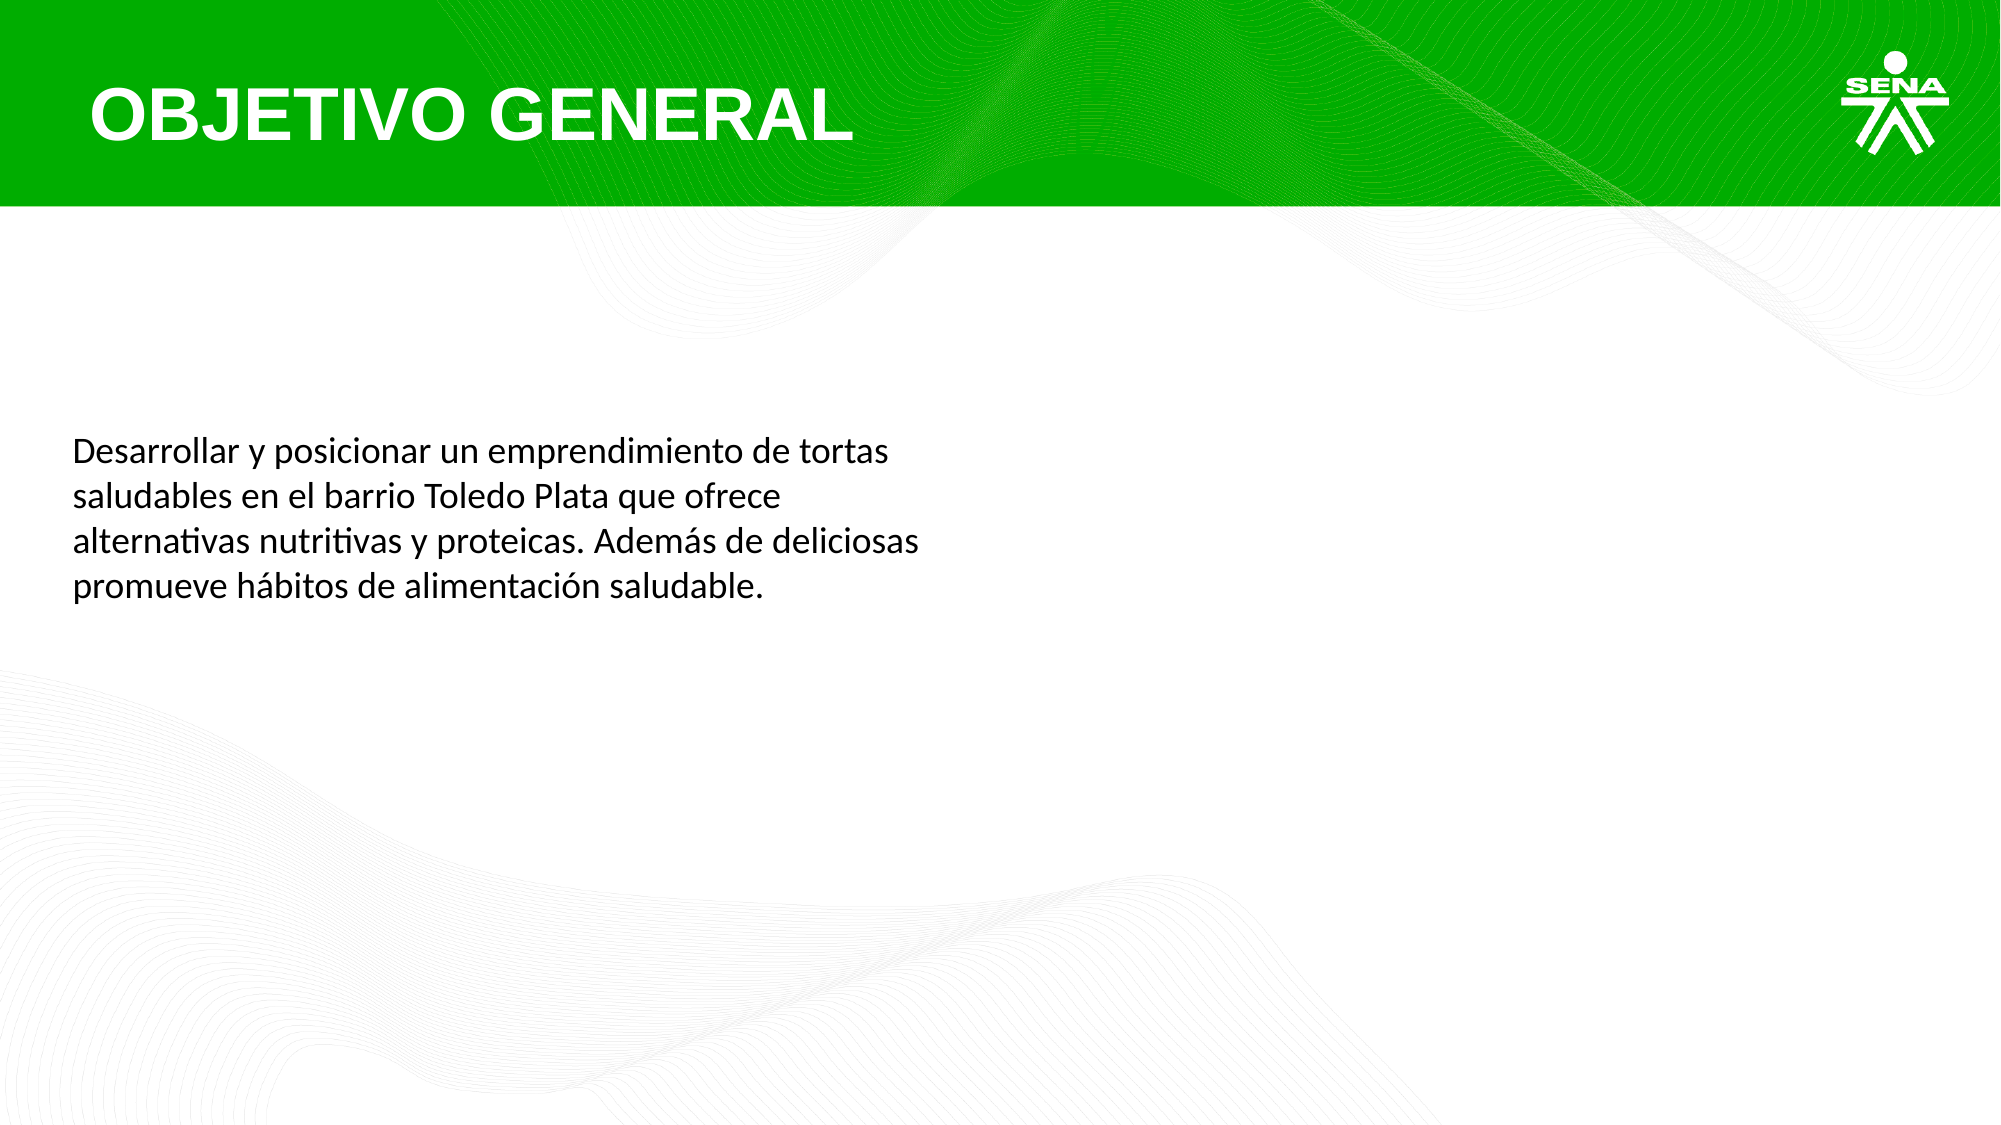

OBJETIVO GENERAL
Desarrollar y posicionar un emprendimiento de tortas saludables en el barrio Toledo Plata que ofrece alternativas nutritivas y proteicas. Además de deliciosas promueve hábitos de alimentación saludable.